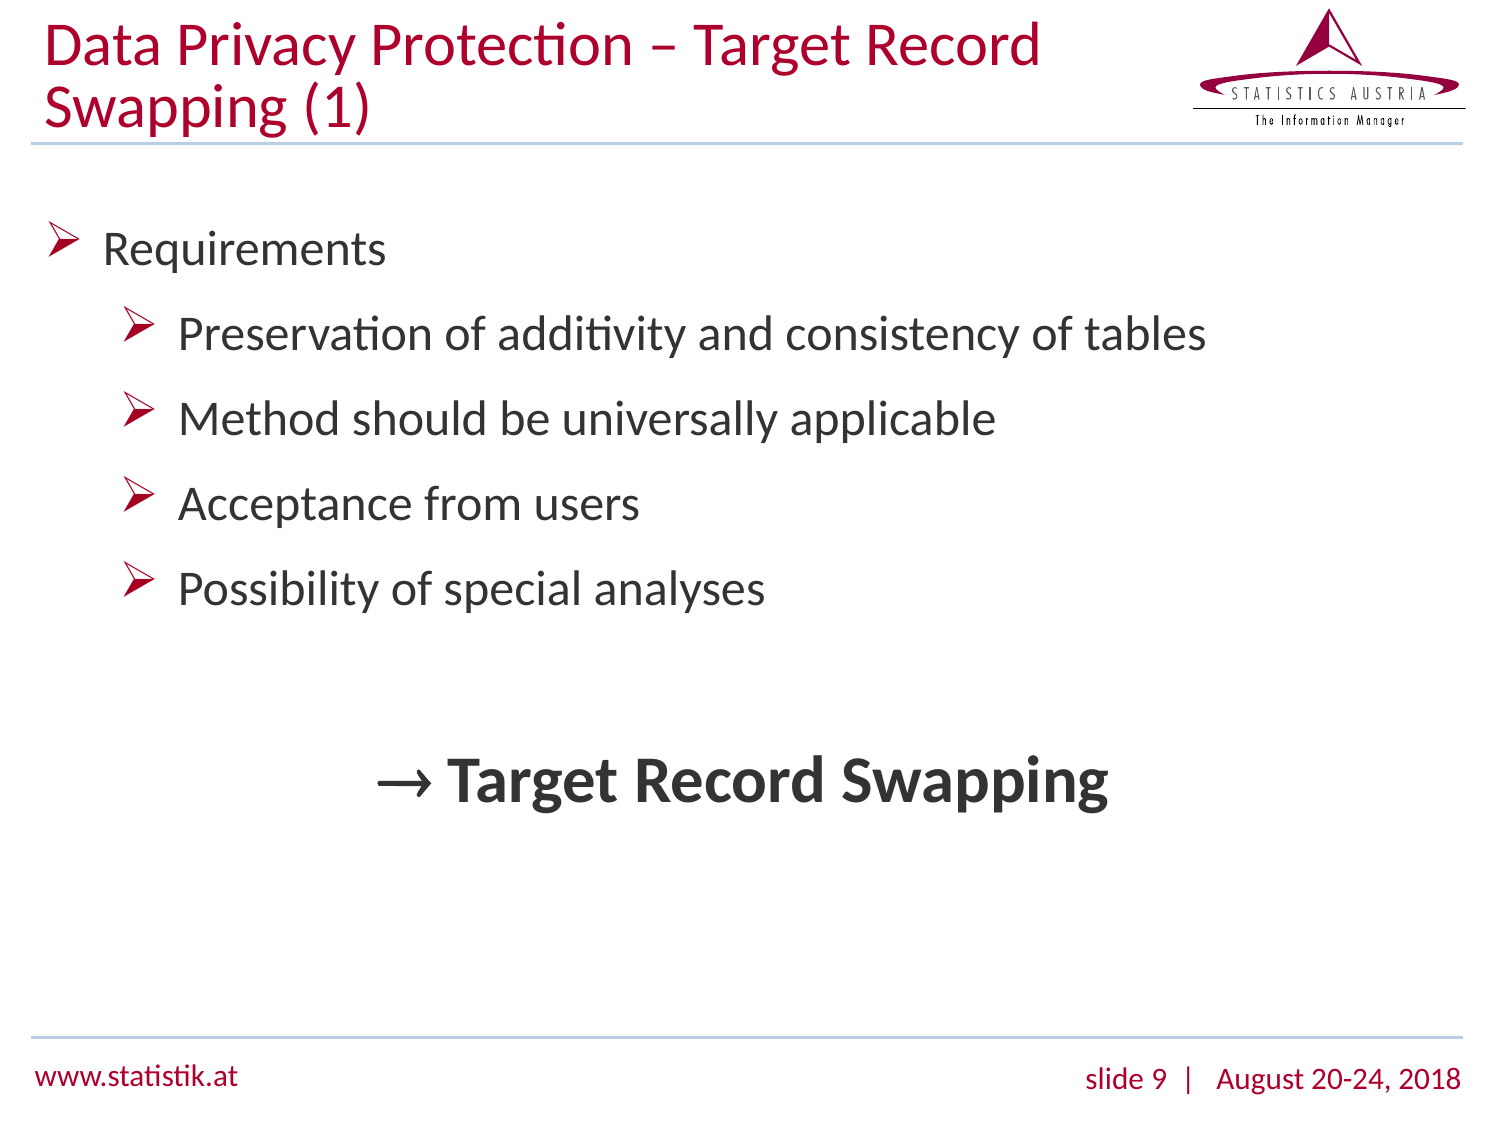

# Data Privacy Protection – Target Record Swapping (1)
Requirements
Preservation of additivity and consistency of tables
Method should be universally applicable
Acceptance from users
Possibility of special analyses

→ Target Record Swapping